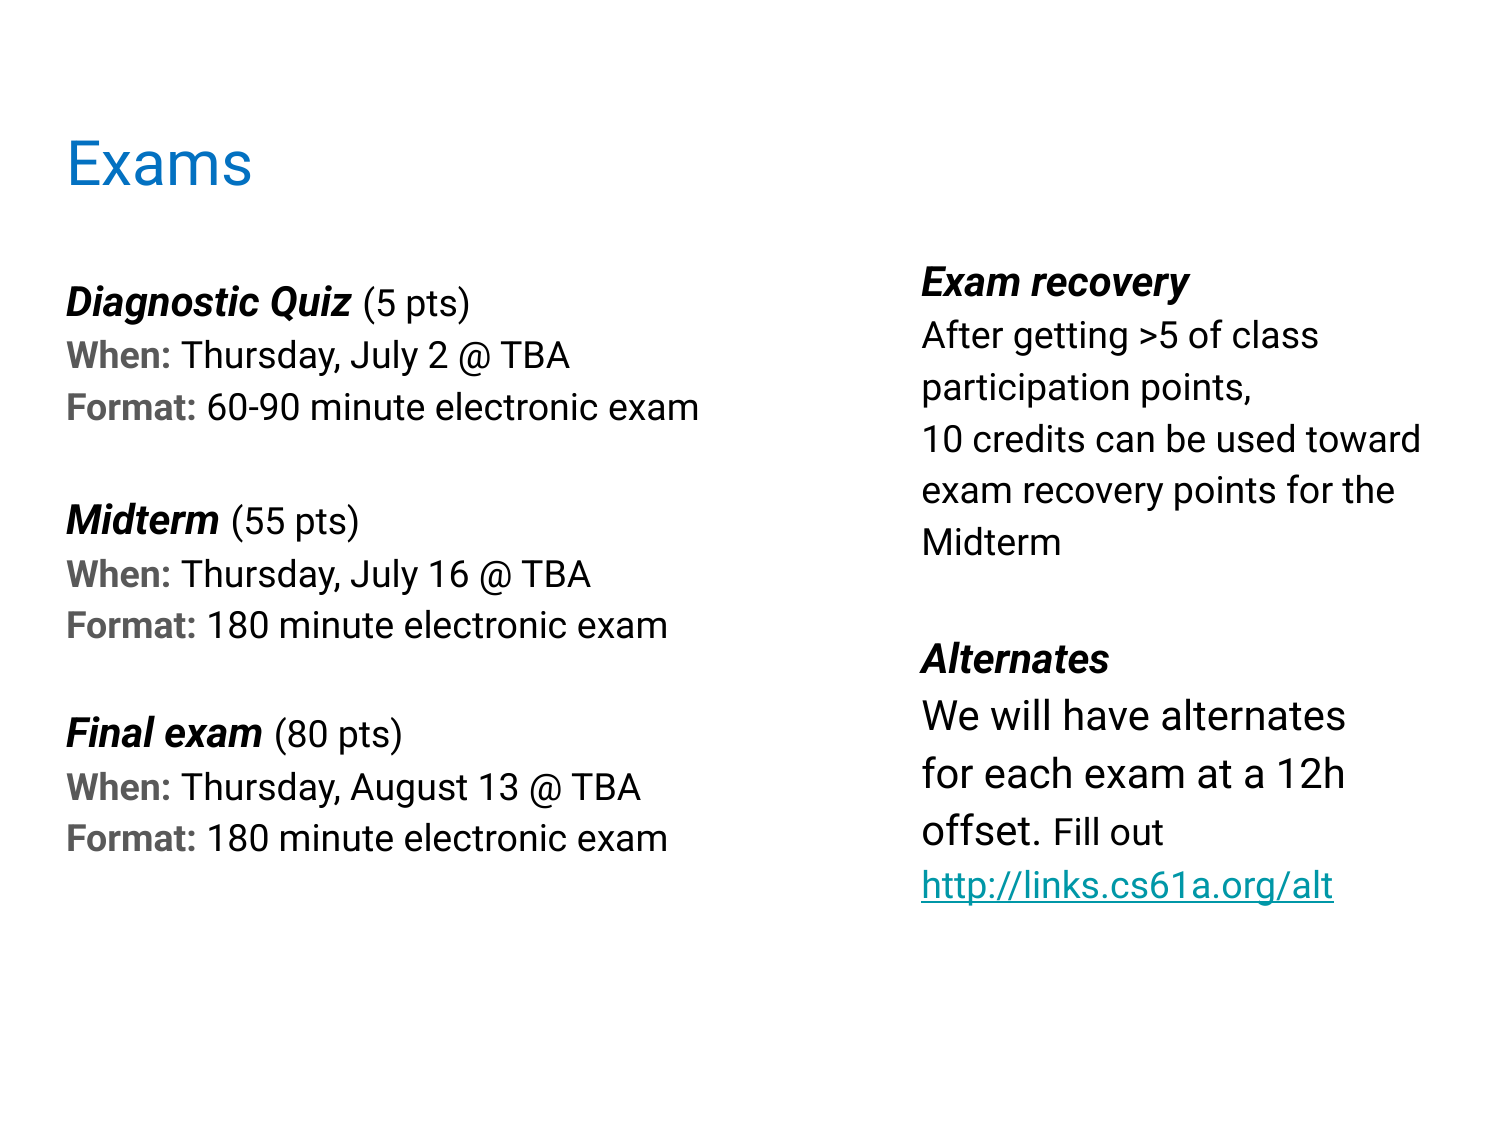

# Exams

Exam recovery
After getting >5 of class participation points,
10 credits can be used toward exam recovery points for the Midterm
Diagnostic Quiz (5 pts)
When: Thursday, July 2 @ TBA
Format: 60-90 minute electronic exam

Midterm (55 pts)
When: Thursday, July 16 @ TBA
Format: 180 minute electronic exam

Final exam (80 pts)
When: Thursday, August 13 @ TBA
Format: 180 minute electronic exam
Alternates
We will have alternates for each exam at a 12h offset. Fill out http://links.cs61a.org/alt